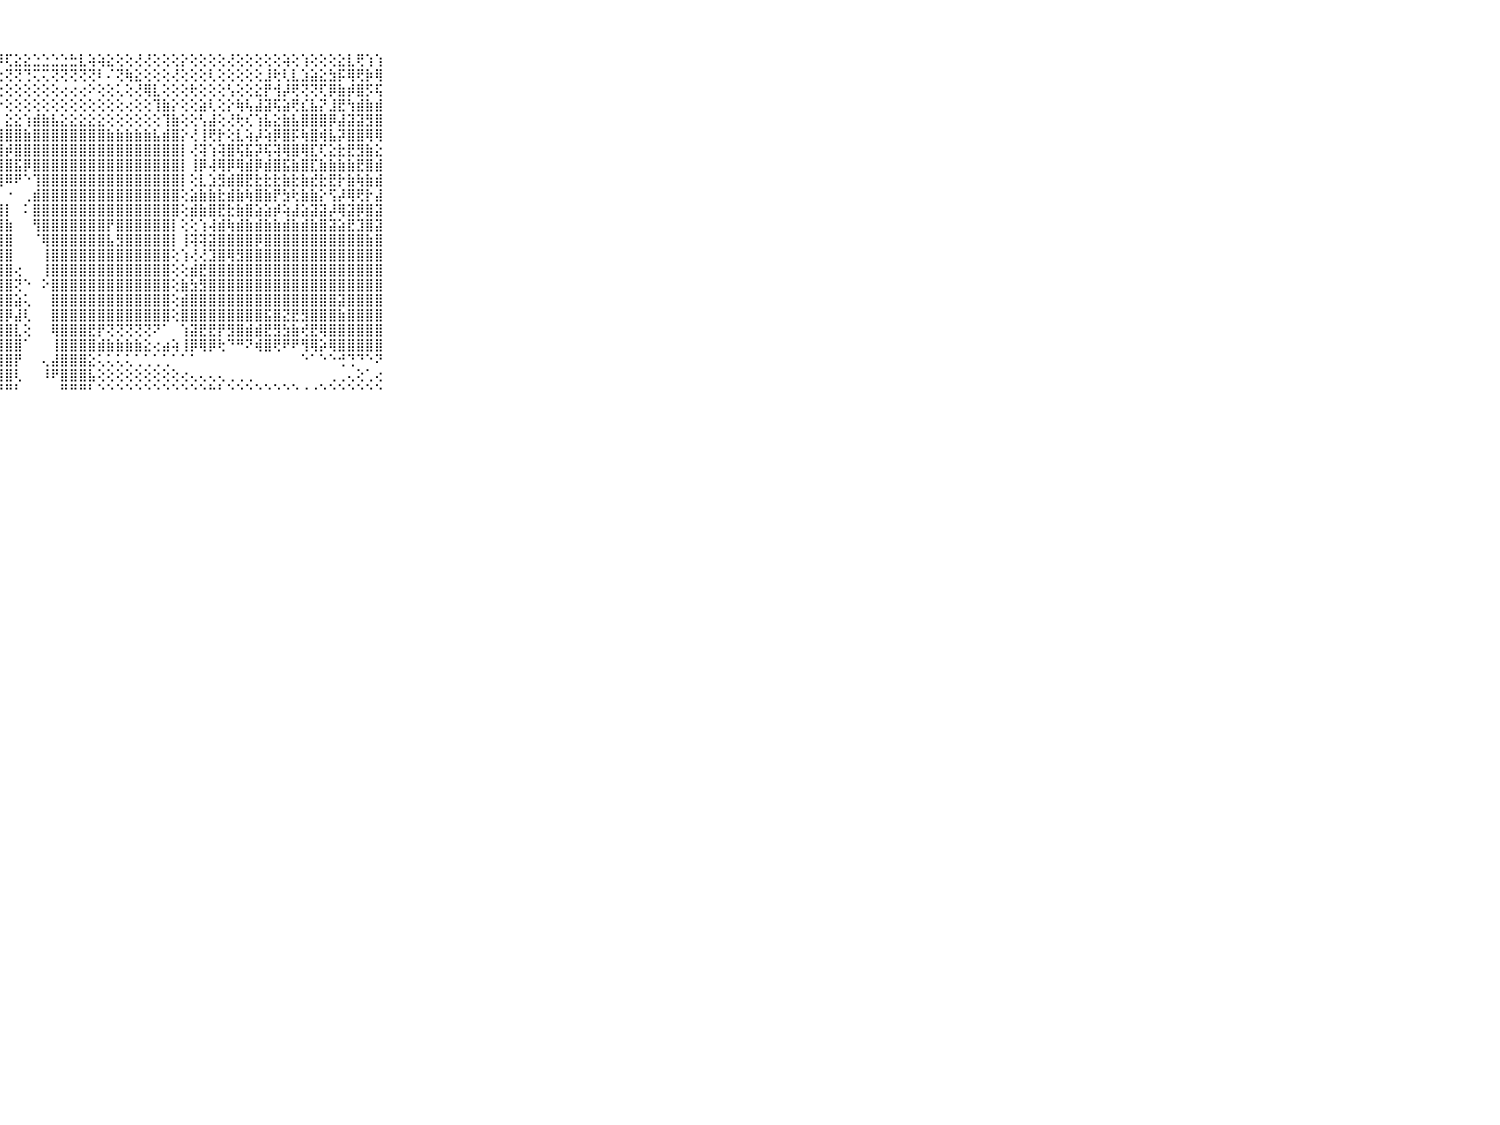

⠀⠀⠀⠀⠀⠀⠀⠀⠀⠀⠀⢕⢵⢕⢕⢕⢜⢕⢕⢕⢕⢕⢕⢕⢕⣕⣵⡿⢏⣕⣕⣑⣑⣑⣑⣓⣇⢵⢵⣕⢕⢕⢜⢜⢕⢕⢕⡕⢕⢕⢕⢕⢜⢕⢕⢕⢕⢕⢵⢕⢱⢕⢕⢕⣕⣇⢟⢱⢱⠀⠀⠀⠀⠀⠀⠀⠀⠀⠀⠀⠀
⠀⠀⠀⠀⠀⠀⠀⠀⠀⠀⠀⢕⣕⢕⣗⣗⢗⡇⢕⡕⢕⢕⢕⢕⣷⡿⢏⢕⢝⢝⢙⢍⢍⢝⢝⢝⢝⢝⠇⠌⢝⢷⣕⢕⢕⢕⢜⢕⢕⢕⢇⢕⢕⢕⢕⢕⣸⢗⢇⣇⣱⣵⣕⣳⡯⢿⢟⡷⢿⠀⠀⠀⠀⠀⠀⠀⠀⠀⠀⠀⠀
⠀⠀⠀⠀⠀⠀⠀⠀⠀⠀⠀⣱⡗⢇⢇⢕⢜⢕⢕⢕⢕⢕⣵⣿⢏⢕⢕⢕⢕⢕⢕⢕⢕⢕⢔⢔⢔⠕⢕⢕⢅⢕⢜⢿⣇⢕⢕⢕⢗⢕⢕⢕⢣⢕⢕⣕⡟⢺⡼⢟⢝⢝⢏⡿⣷⡾⣿⡫⢯⠀⠀⠀⠀⠀⠀⠀⠀⠀⠀⠀⠀
⠀⠀⠀⠀⠀⠀⠀⠀⠀⠀⠀⢵⢕⢕⢕⢱⢵⢵⢕⢕⢕⣵⣿⣏⣕⣱⣵⡕⢕⢕⢕⢕⢕⢕⢕⢕⢕⢕⢕⢕⢕⢔⢕⢕⢹⣷⡕⢕⢕⣵⢇⢕⡕⢷⢧⣼⣽⢯⣵⢟⣎⣧⡝⣸⣟⢳⣾⣷⣾⠀⠀⠀⠀⠀⠀⠀⠀⠀⠀⠀⠀
⠀⠀⠀⠀⠀⠀⠀⠀⠀⠀⠀⢜⢱⢕⢕⢜⢜⡕⢕⢕⢕⣿⣿⣿⣿⡿⠟⠃⣕⣕⢱⣾⣷⣧⣕⣕⣕⣕⣕⢕⢕⢕⢕⢕⢕⢹⣷⢕⢕⢣⣼⢕⢜⢗⢎⢱⣧⣕⣷⣧⣿⣿⣿⡿⣼⣽⣽⣻⣿⠀⠀⠀⠀⠀⠀⠀⠀⠀⠀⠀⠀
⠀⠀⠀⠀⠀⠀⠀⠀⠀⠀⠀⢕⣗⣇⣱⢇⢕⢇⢕⢕⢸⣿⣿⣿⣿⣷⣷⣾⣿⣿⣷⣿⣿⣿⣿⣿⣿⣿⣿⣷⣷⣷⣷⣷⣧⣾⣿⡕⢜⢸⢟⡗⢕⣇⢵⡼⢵⡿⣿⡯⢷⣿⢾⣧⡽⣿⣿⢿⢿⠀⠀⠀⠀⠀⠀⠀⠀⠀⠀⠀⠀
⠀⠀⠀⠀⠀⠀⠀⠀⠀⠀⠀⢕⢕⢕⢕⢕⢕⢕⢕⢕⣸⣿⣿⣿⣿⣿⣿⣿⡾⣿⣿⣿⣿⣿⣿⣿⣿⣿⣿⣿⣿⣿⣿⣿⣿⣿⣿⡇⢜⢽⢱⢽⣿⢯⣯⡽⢯⢽⢿⣿⢿⣏⢏⣕⣗⣟⣻⣷⣕⠀⠀⠀⠀⠀⠀⠀⠀⠀⠀⠀⠀
⠀⠀⠀⠀⠀⠀⠀⠀⠀⠀⠀⢕⢕⢕⢕⢕⢝⢕⢕⢕⢹⣿⣿⣿⣿⣿⣿⣿⣿⣯⡿⣿⣿⣿⣿⣿⣿⣿⣿⣿⣿⣿⣿⣿⣿⣿⣿⡇⢸⡿⢼⢿⡿⢿⣾⡿⣾⣿⣯⣷⣿⣏⣷⣷⣷⣷⣟⣿⣾⠀⠀⠀⠀⠀⠀⠀⠀⠀⠀⠀⠀
⠀⠀⠀⠀⠀⠀⠀⠀⠀⠀⠀⢕⡝⢕⢕⢕⣕⣷⣧⣷⣾⣿⣿⣿⣿⣿⡜⢻⠿⠟⠑⢹⣿⣿⣿⣿⣿⣿⣿⣿⣿⣿⣿⣿⣿⣿⣿⡇⢕⣇⣱⣻⣾⣿⣟⣗⣗⣗⣷⣗⣷⣞⣗⣟⡗⣷⢷⣷⣾⠀⠀⠀⠀⠀⠀⠀⠀⠀⠀⠀⠀
⠀⠀⠀⠀⠀⠀⠀⠀⠀⠀⠀⢕⡕⢕⢕⢕⢻⣿⣿⣿⣿⣿⣿⣿⣿⣿⣧⡀⠐⠀⢀⣾⣿⣿⣿⣿⣿⣿⣿⣿⣿⣿⣿⣿⣿⣿⣿⢕⣵⣷⣷⣗⣾⣷⢷⣿⣷⡟⣳⢗⣷⣷⡕⢫⡼⢿⢟⡗⣼⠀⠀⠀⠀⠀⠀⠀⠀⠀⠀⠀⠀
⠀⠀⠀⠀⠀⠀⠀⠀⠀⠀⠀⢜⢟⢞⢕⢕⢝⢟⢕⢟⢻⣿⣿⣿⣿⣿⣿⣿⡇⠀⠅⣿⣿⣿⣿⣿⣿⣿⣿⣿⣿⣿⣿⣿⣿⣿⣿⢕⣾⣷⣿⣟⣗⣷⣿⣵⣵⡾⢵⣼⣵⣽⣽⡼⢿⣽⡿⣿⣽⠀⠀⠀⠀⠀⠀⠀⠀⠀⠀⠀⠀
⠀⠀⠀⠀⠀⠀⠀⠀⠀⠀⠀⡧⡹⢯⡽⡽⢿⢽⡕⢼⣿⣿⣿⣿⣿⣿⣿⣿⣷⠀⠀⢻⣿⣿⣿⣿⣿⣿⣿⡟⣿⣿⣿⣿⣿⣿⡇⢕⢕⢱⢼⣾⢷⣾⣷⣾⣷⣷⣾⣷⣾⣷⣿⣽⣵⣟⣹⣿⣽⠀⠀⠀⠀⠀⠀⠀⠀⠀⠀⠀⠀
⠀⠀⠀⠀⠀⠀⠀⠀⠀⠀⠀⣽⢯⢕⢝⡳⢎⣱⢇⣱⣿⣿⣿⣿⣻⣿⣿⣿⣿⠀⠀⠈⢿⣿⣿⣿⣿⣿⣿⣧⣻⣿⣿⣿⣿⣿⡇⢸⢽⢽⣽⣿⣿⣿⣿⡿⣿⣿⣿⣿⣿⣿⣿⣿⣿⣿⣿⣷⣿⠀⠀⠀⠀⠀⠀⠀⠀⠀⠀⠀⠀
⠀⠀⠀⠀⠀⠀⠀⠀⠀⠀⠀⣳⡎⣳⣱⢇⢕⢗⣺⣿⣿⣿⣿⣣⣿⣿⣿⣿⣿⠀⠀⠀⢸⣿⣿⣿⣿⣿⣿⣿⣿⣿⣿⣿⣿⣿⢕⢱⢜⢜⣹⣿⢿⣻⣿⣿⣿⣿⣿⣿⣿⣿⣿⣿⣿⣿⣿⣿⣿⠀⠀⠀⠀⠀⠀⠀⠀⠀⠀⠀⠀
⠀⠀⠀⠀⠀⠀⠀⠀⠀⠀⠀⣿⣷⣕⣵⣱⡕⢕⣾⣿⣿⣿⣿⣿⣿⣿⣿⣿⣿⢔⠀⠀⢸⣿⣿⣿⣿⣿⣿⣿⣿⣿⣿⣿⣿⣿⢕⢕⣾⣟⣿⣿⣿⣿⣿⣿⣿⣿⣿⣿⣿⣿⣿⣿⣿⣿⣿⣿⣿⠀⠀⠀⠀⠀⠀⠀⠀⠀⠀⠀⠀
⠀⠀⠀⠀⠀⠀⠀⠀⠀⠀⠀⣿⣿⣿⣿⣿⣾⣿⣿⣿⣿⣿⣿⣿⣿⣿⣿⣿⣿⢝⠑⠀⠕⣿⣿⣿⣿⣿⣿⣿⣿⣿⣿⣿⣿⣿⢕⣷⣳⣻⣿⣿⣿⣿⣿⣿⣿⣿⣿⣿⣿⣿⣿⣿⣿⣿⣿⣿⣿⠀⠀⠀⠀⠀⠀⠀⠀⠀⠀⠀⠀
⠀⠀⠀⠀⠀⠀⠀⠀⠀⠀⠀⣿⣿⣿⣿⣿⣿⣿⣿⣿⣿⣿⣿⣿⣿⣿⣿⣿⣿⣵⢅⠀⠀⣿⣿⣿⣿⣿⣿⣿⣿⣿⣿⣿⣿⣿⢕⣾⣿⣿⣿⣿⣿⣿⣿⣿⣿⣿⣿⣿⣿⣿⣿⣿⣽⣿⣿⣿⣿⠀⠀⠀⠀⠀⠀⠀⠀⠀⠀⠀⠀
⠀⠀⠀⠀⠀⠀⠀⠀⠀⠀⠀⣿⣿⣿⣿⣿⣿⣿⣿⣿⣿⣿⣿⣿⣿⣿⣿⣿⡿⣼⢇⠀⠀⣿⣿⣿⣿⣿⣿⣿⣿⣿⣿⣿⣿⣿⢕⣿⣿⣿⣿⣿⣿⣿⣿⣿⣯⣿⣝⣟⣻⣿⣿⣿⣷⣿⣿⣿⣿⠀⠀⠀⠀⠀⠀⠀⠀⠀⠀⠀⠀
⠀⠀⠀⠀⠀⠀⠀⠀⠀⠀⠀⣿⣿⣿⣿⣿⣿⣿⣿⣿⣿⣿⣿⣿⣿⣿⣿⣿⣿⣇⢕⠀⠀⢿⣿⣿⣿⣟⡟⢝⢝⢝⢝⢝⠝⠁⠀⢱⣽⣟⣟⡟⣻⣿⣾⣾⣟⣻⣳⣷⢞⣟⢿⣿⣿⣿⣿⣿⣿⠀⠀⠀⠀⠀⠀⠀⠀⠀⠀⠀⠀
⠀⠀⠀⠀⠀⠀⠀⠀⠀⠀⠀⣿⣿⣿⣿⣿⣿⣿⢿⣿⣿⣿⣿⣿⣿⣿⣿⣿⣿⣿⠁⠀⠀⢸⣿⣿⣿⣿⣾⣷⣷⣷⣷⣕⢔⣴⢵⢸⡿⢿⡿⢗⠙⠛⠝⢾⣿⢟⠟⠟⢻⢿⡵⢿⣿⣿⣿⣿⣿⠀⠀⠀⠀⠀⠀⠀⠀⠀⠀⠀⠀
⠀⠀⠀⠀⠀⠀⠀⠀⠀⠀⠀⢑⢜⢑⢘⢉⢝⢅⢕⢅⢅⢝⣹⣿⣿⣿⣿⣿⣿⡟⠀⠀⢄⣼⣿⣿⣿⣕⢅⢅⢅⢅⢁⢁⢁⢁⠁⠁⠁⠀⠀⠀⠀⠀⠀⠀⠀⠀⠀⠀⠑⠁⠑⠑⢚⢙⠙⠑⠝⠀⠀⠀⠀⠀⠀⠀⠀⠀⠀⠀⠀
⠀⠀⠀⠀⠀⠀⠀⠀⠀⠀⠀⠑⠑⢕⢅⢕⢕⢕⢕⢕⢕⢕⣿⣿⣿⣿⣿⣿⣿⢇⠀⠀⠸⠟⣿⣿⣿⣧⢕⢕⢕⢕⢕⢕⢕⢕⢕⢔⢄⢄⢄⢄⢀⢀⢀⠀⠀⠀⠀⠀⠀⠀⠀⢀⢀⢄⢕⢁⢔⠀⠀⠀⠀⠀⠀⠀⠀⠀⠀⠀⠀
⠀⠀⠀⠀⠀⠀⠀⠀⠀⠀⠀⠐⠑⠑⠑⠑⠑⠑⠑⠑⠑⠑⠛⠛⠛⠛⠛⠛⠛⠃⠀⠀⠀⠀⠛⠛⠛⠃⠑⠑⠑⠑⠑⠑⠑⠑⠑⠑⠑⠑⠓⠃⠑⠑⠑⠑⠑⠑⠑⠑⠐⠐⠑⠑⠑⠑⠑⠑⠑⠀⠀⠀⠀⠀⠀⠀⠀⠀⠀⠀⠀